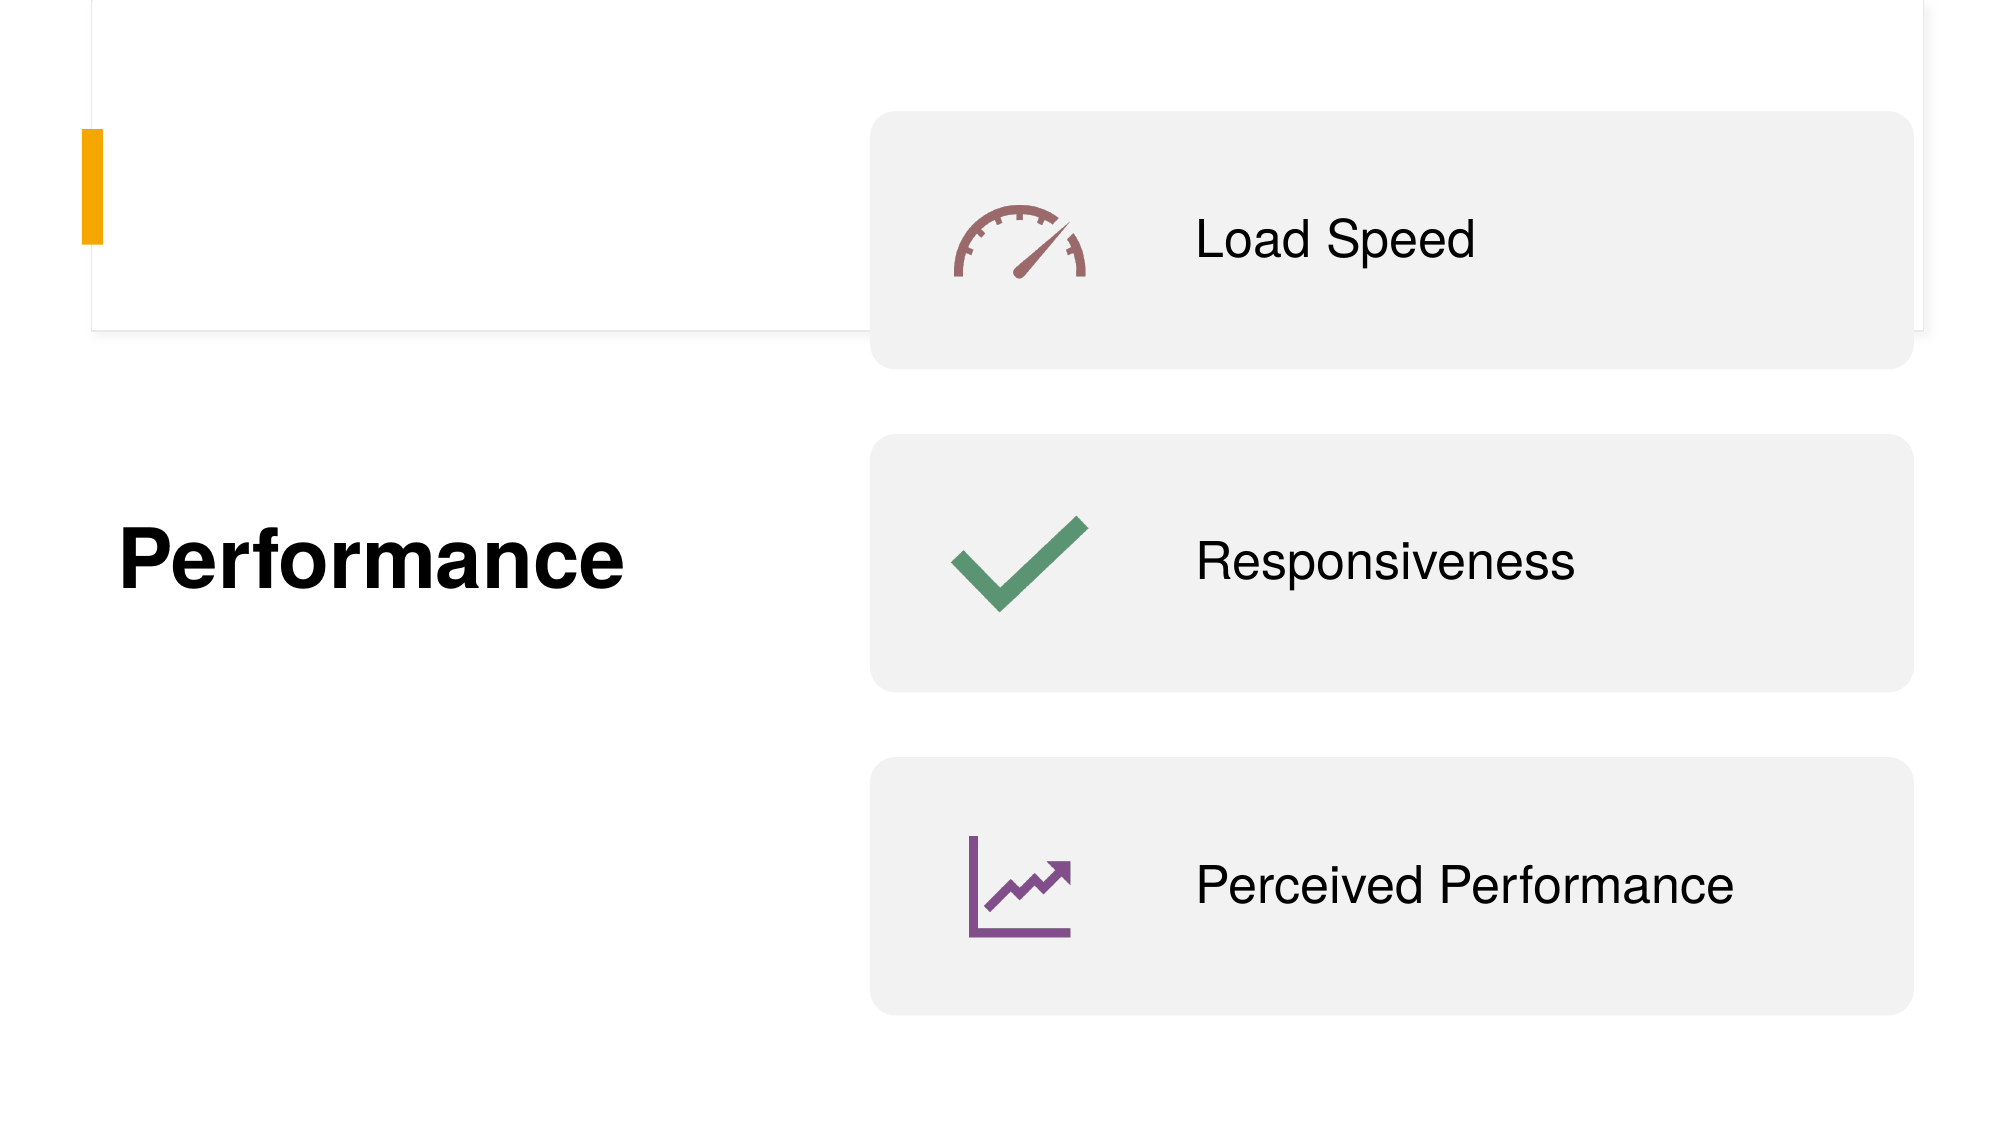

Load Speed
Responsiveness
Perceived Performance
# Performance